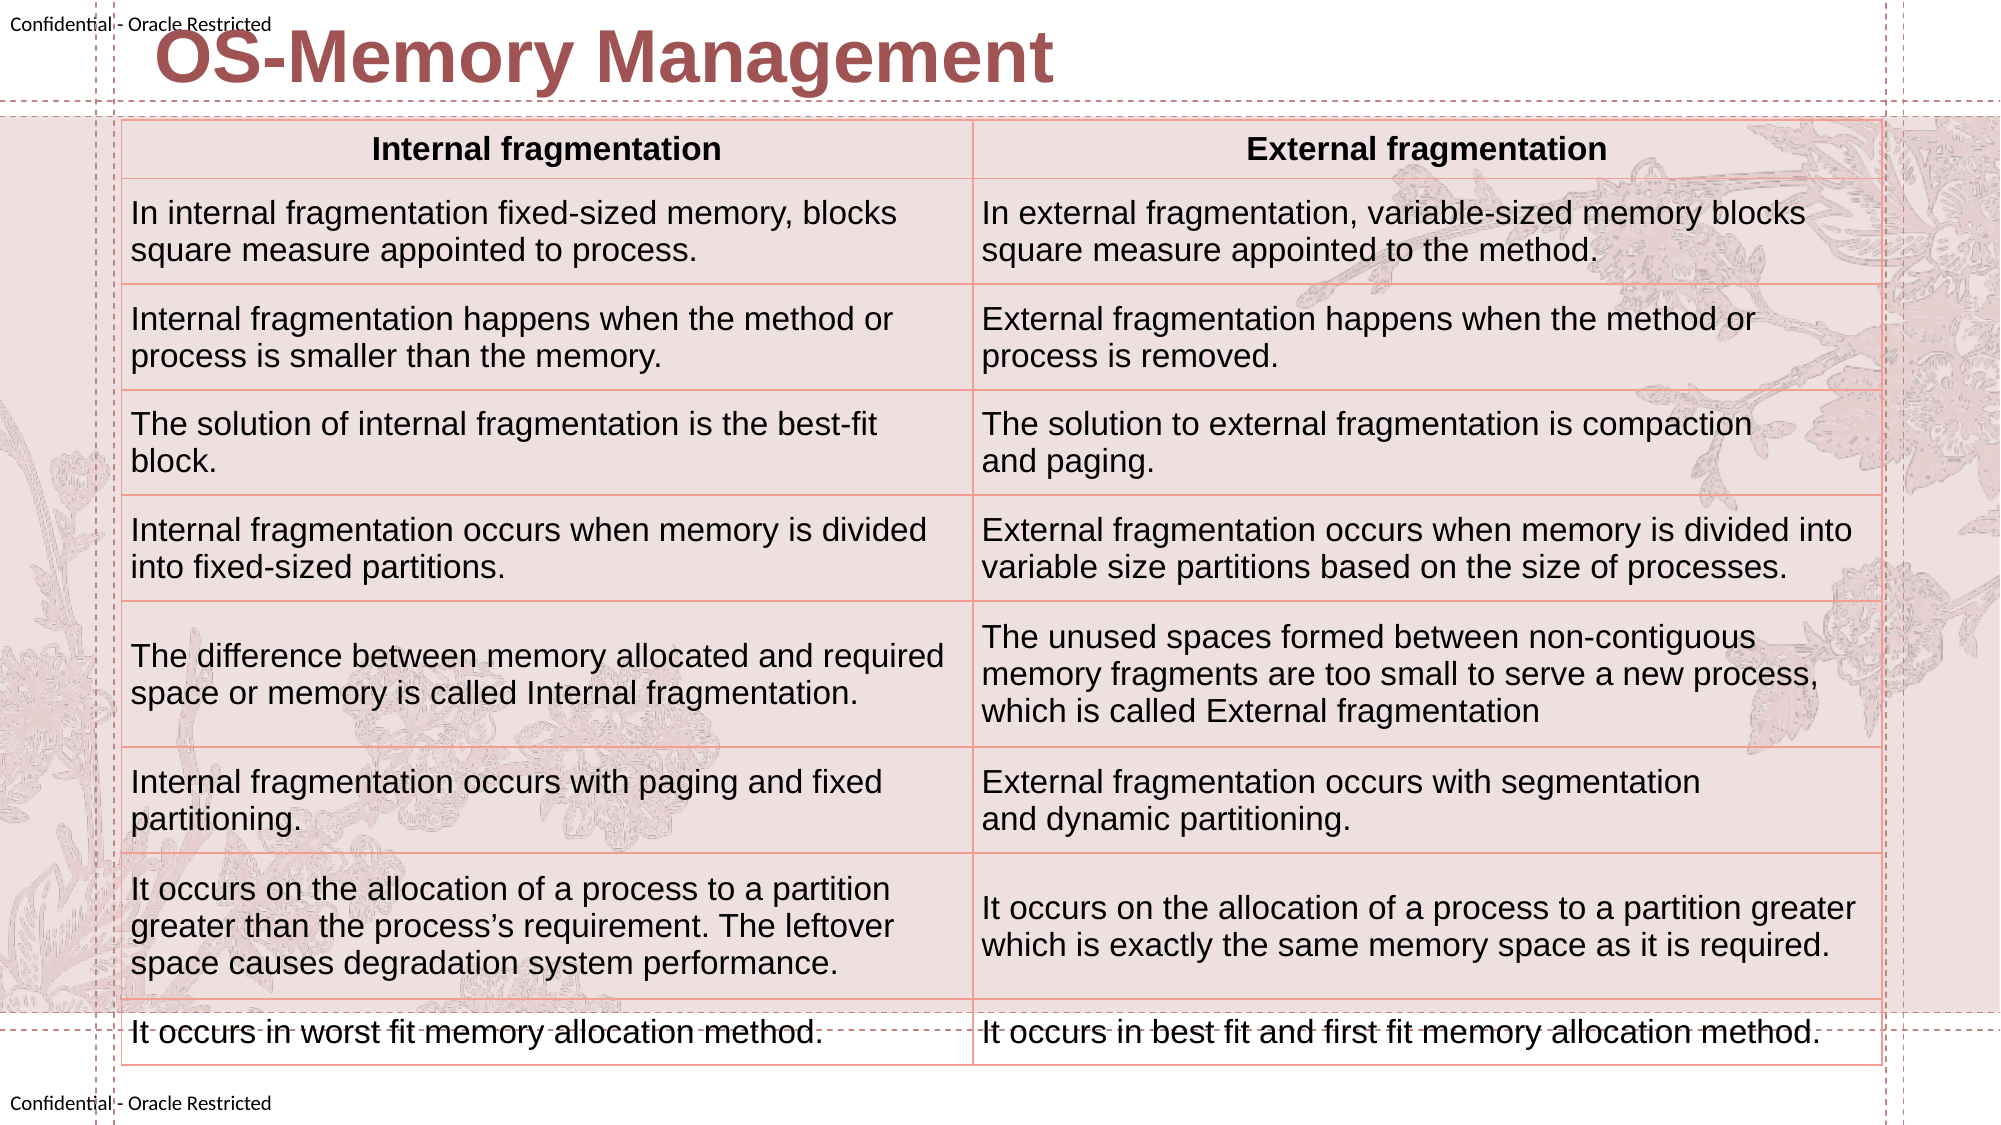

OS-Memory Management
| Internal fragmentation | External fragmentation |
| --- | --- |
| In internal fragmentation fixed-sized memory, blocks square measure appointed to process. | In external fragmentation, variable-sized memory blocks square measure appointed to the method. |
| Internal fragmentation happens when the method or process is smaller than the memory. | External fragmentation happens when the method or process is removed. |
| The solution of internal fragmentation is the best-fit block. | The solution to external fragmentation is compaction and paging. |
| Internal fragmentation occurs when memory is divided into fixed-sized partitions. | External fragmentation occurs when memory is divided into variable size partitions based on the size of processes. |
| The difference between memory allocated and required space or memory is called Internal fragmentation. | The unused spaces formed between non-contiguous memory fragments are too small to serve a new process, which is called External fragmentation |
| Internal fragmentation occurs with paging and fixed partitioning. | External fragmentation occurs with segmentation and dynamic partitioning. |
| It occurs on the allocation of a process to a partition greater than the process’s requirement. The leftover space causes degradation system performance. | It occurs on the allocation of a process to a partition greater which is exactly the same memory space as it is required. |
| It occurs in worst fit memory allocation method. | It occurs in best fit and first fit memory allocation method. |